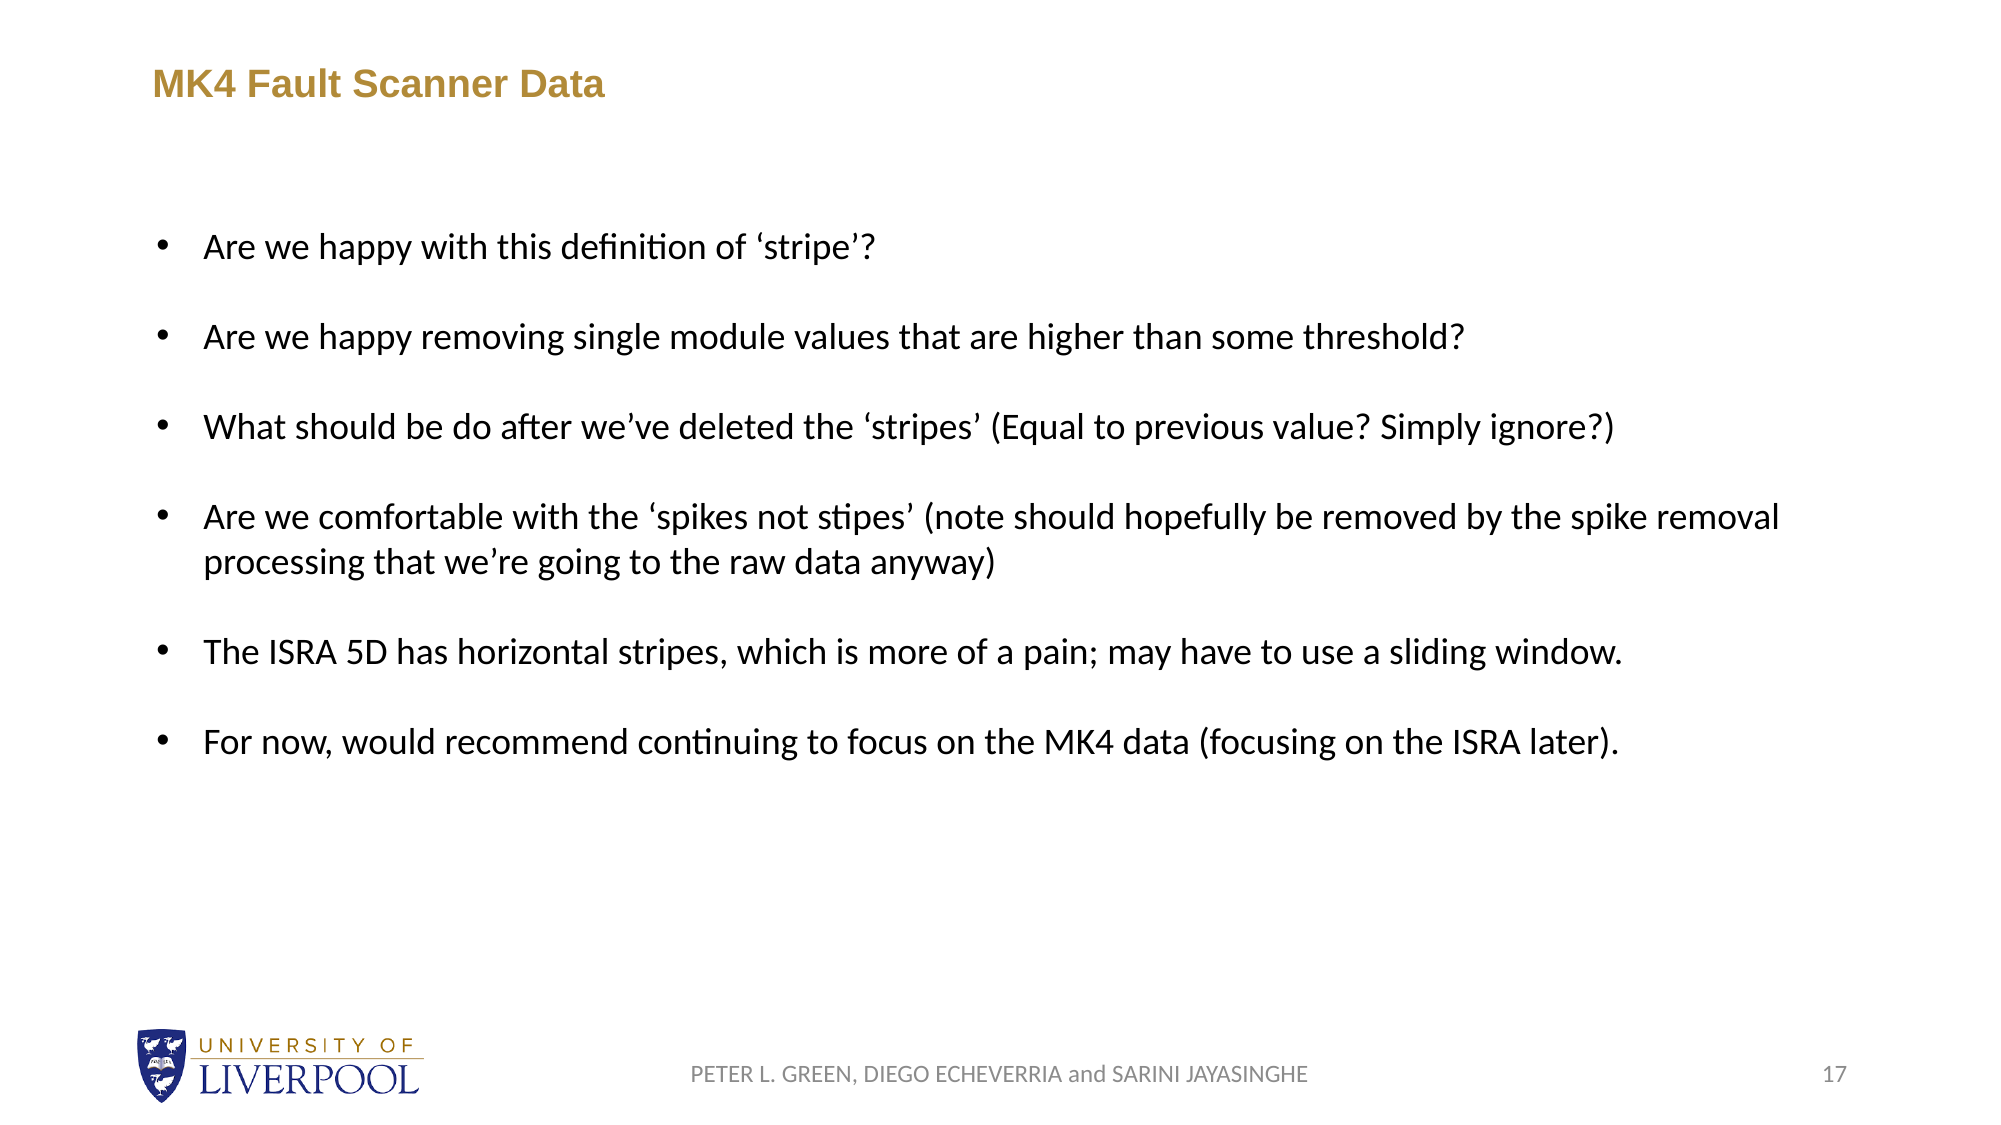

# MK4 Fault Scanner Data
Are we happy with this definition of ‘stripe’?

Are we happy removing single module values that are higher than some threshold?

What should be do after we’ve deleted the ‘stripes’ (Equal to previous value? Simply ignore?)

Are we comfortable with the ‘spikes not stipes’ (note should hopefully be removed by the spike removal processing that we’re going to the raw data anyway)

The ISRA 5D has horizontal stripes, which is more of a pain; may have to use a sliding window.

For now, would recommend continuing to focus on the MK4 data (focusing on the ISRA later).
PETER L. GREEN, DIEGO ECHEVERRIA and SARINI JAYASINGHE
17